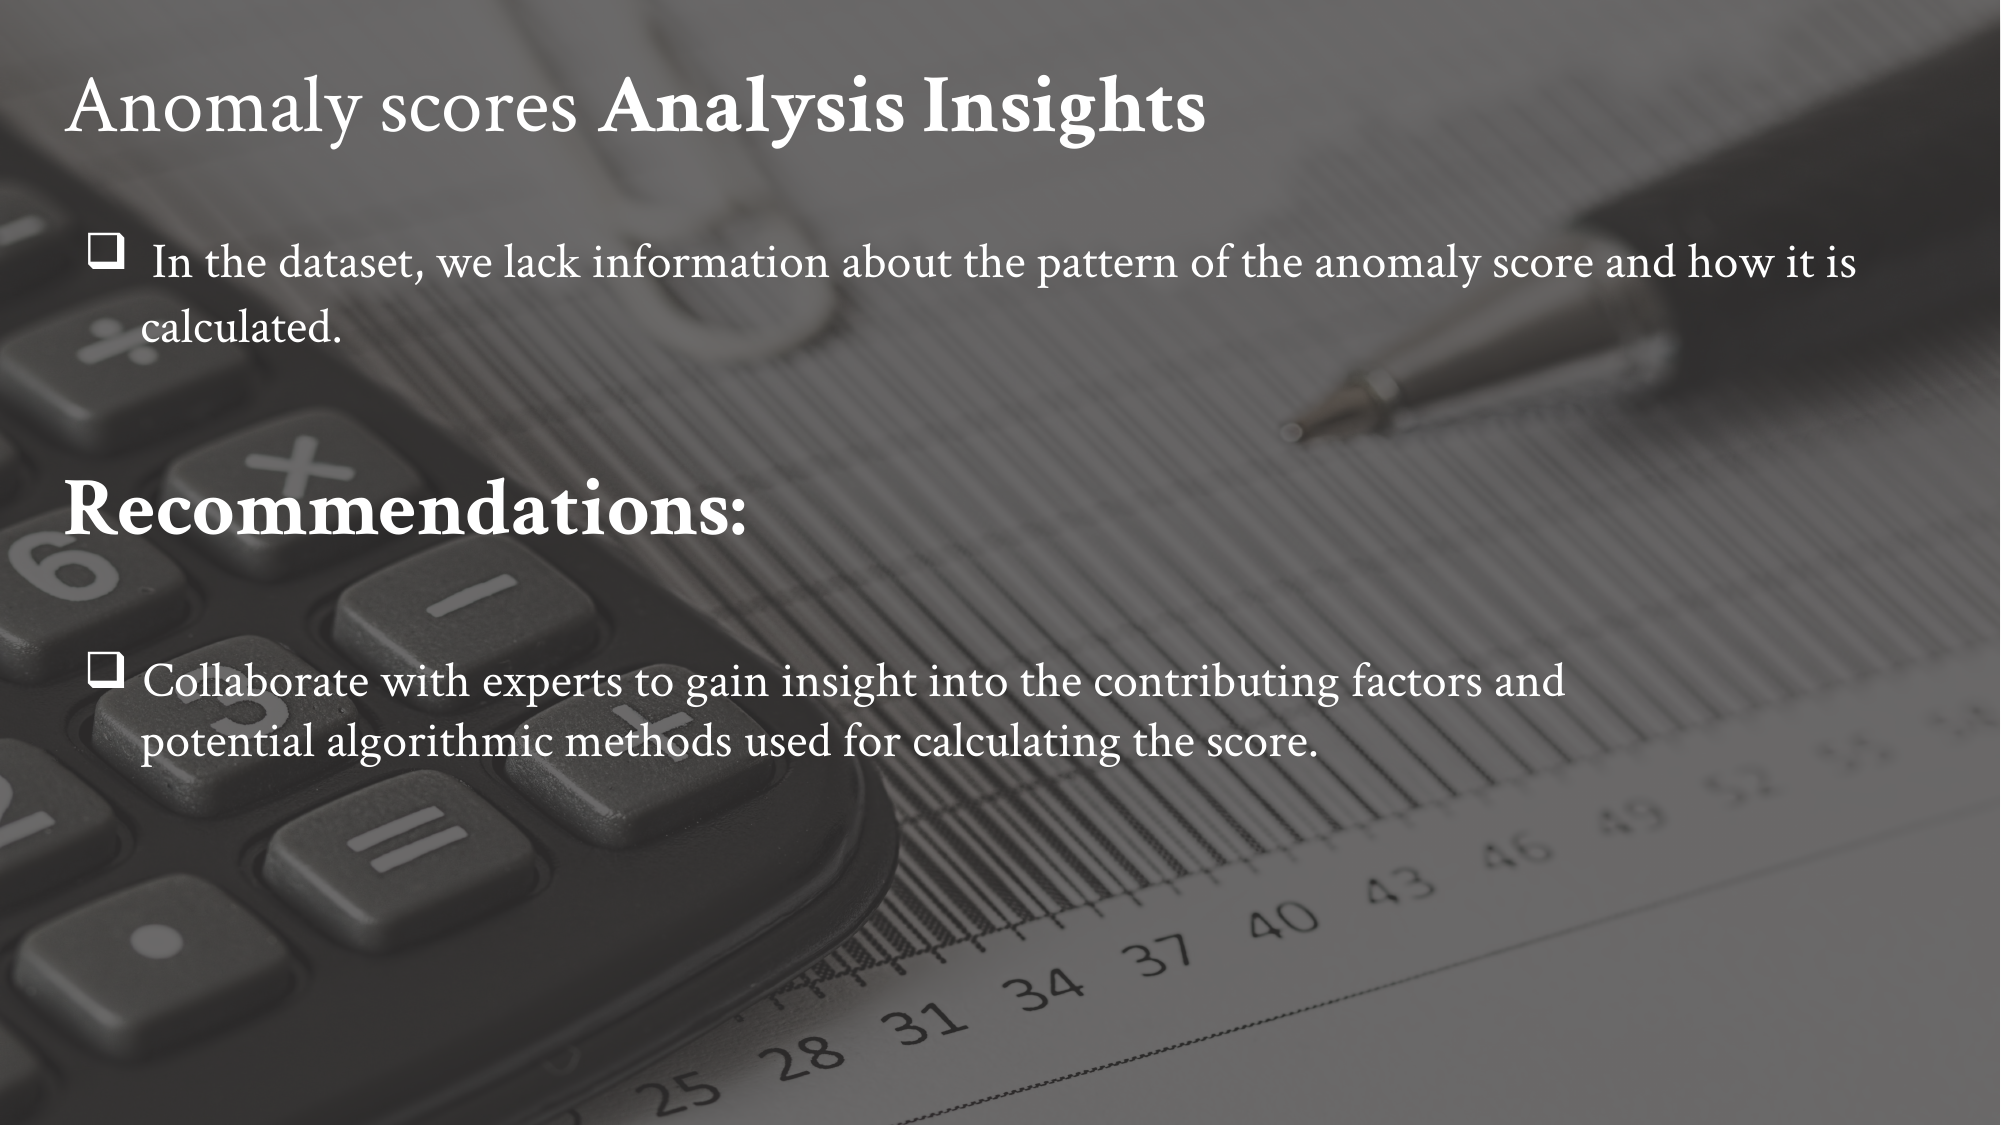

Anomaly scores Analysis Insights

 In the dataset, we lack information about the pattern of the anomaly score and how it is calculated.
Recommendations:
 Collaborate with experts to gain insight into the contributing factors and
     potential algorithmic methods used for calculating the score.